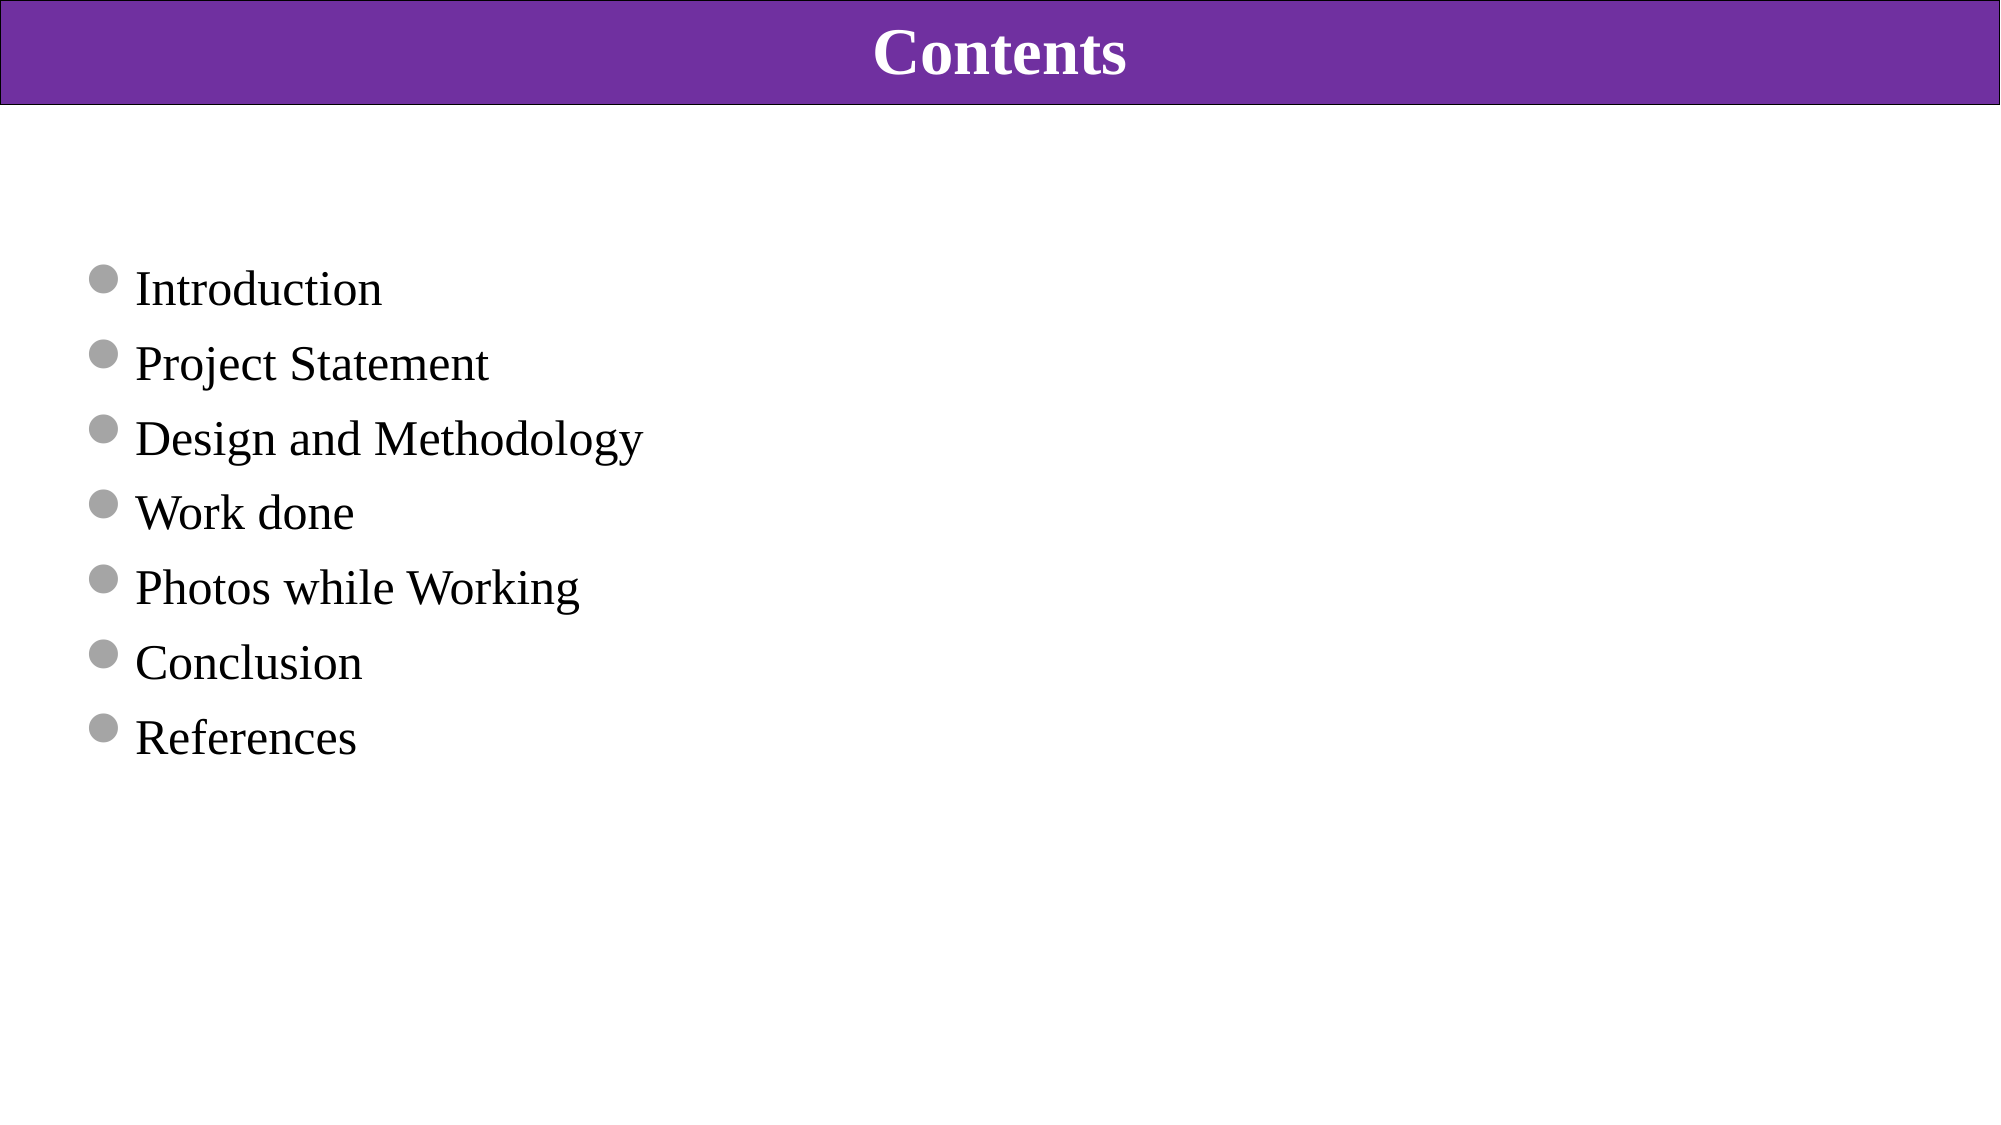

Contents
Introduction
Project Statement
Design and Methodology
Work done
Photos while Working
Conclusion
References